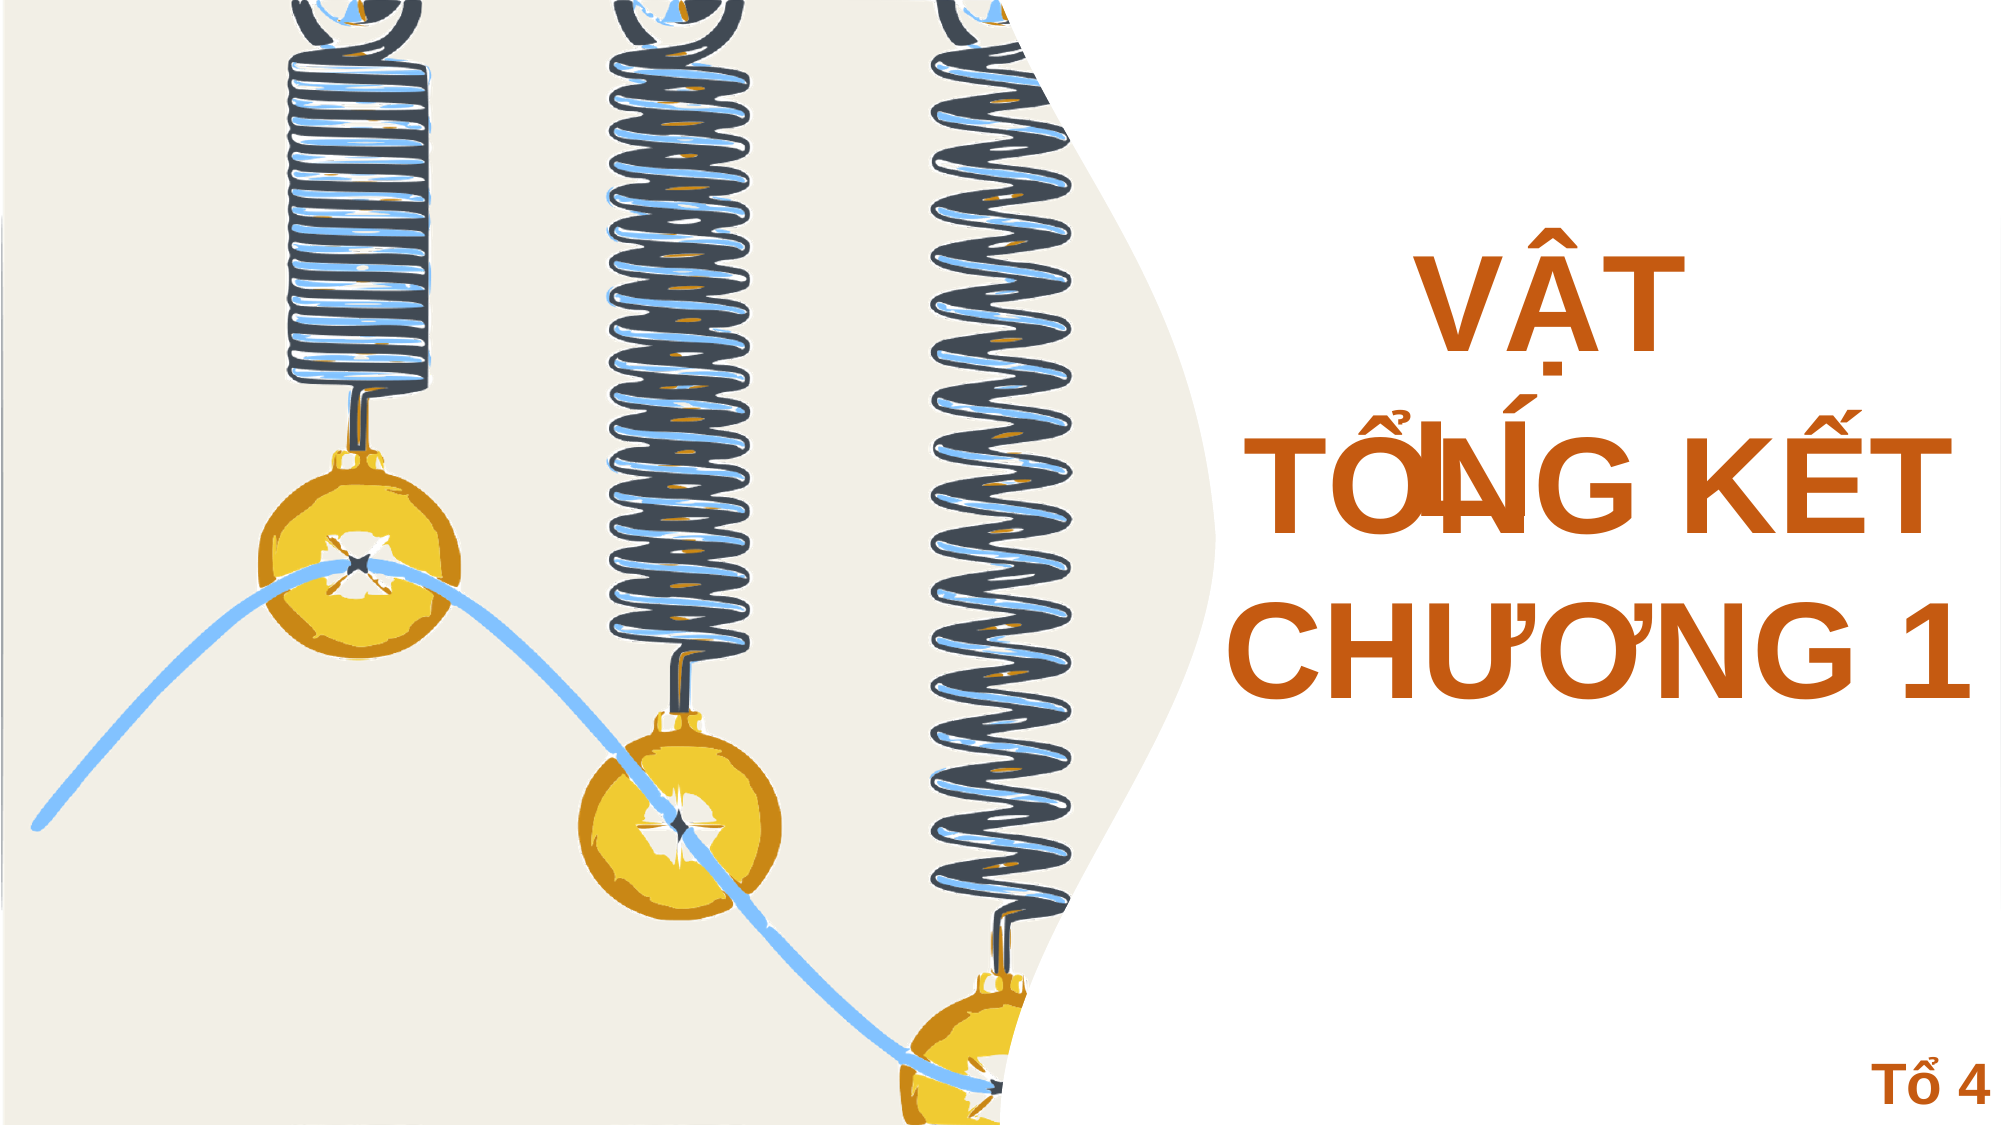

VẬT LÍ
TỔNG KẾT CHƯƠNG 1
Tổ 4